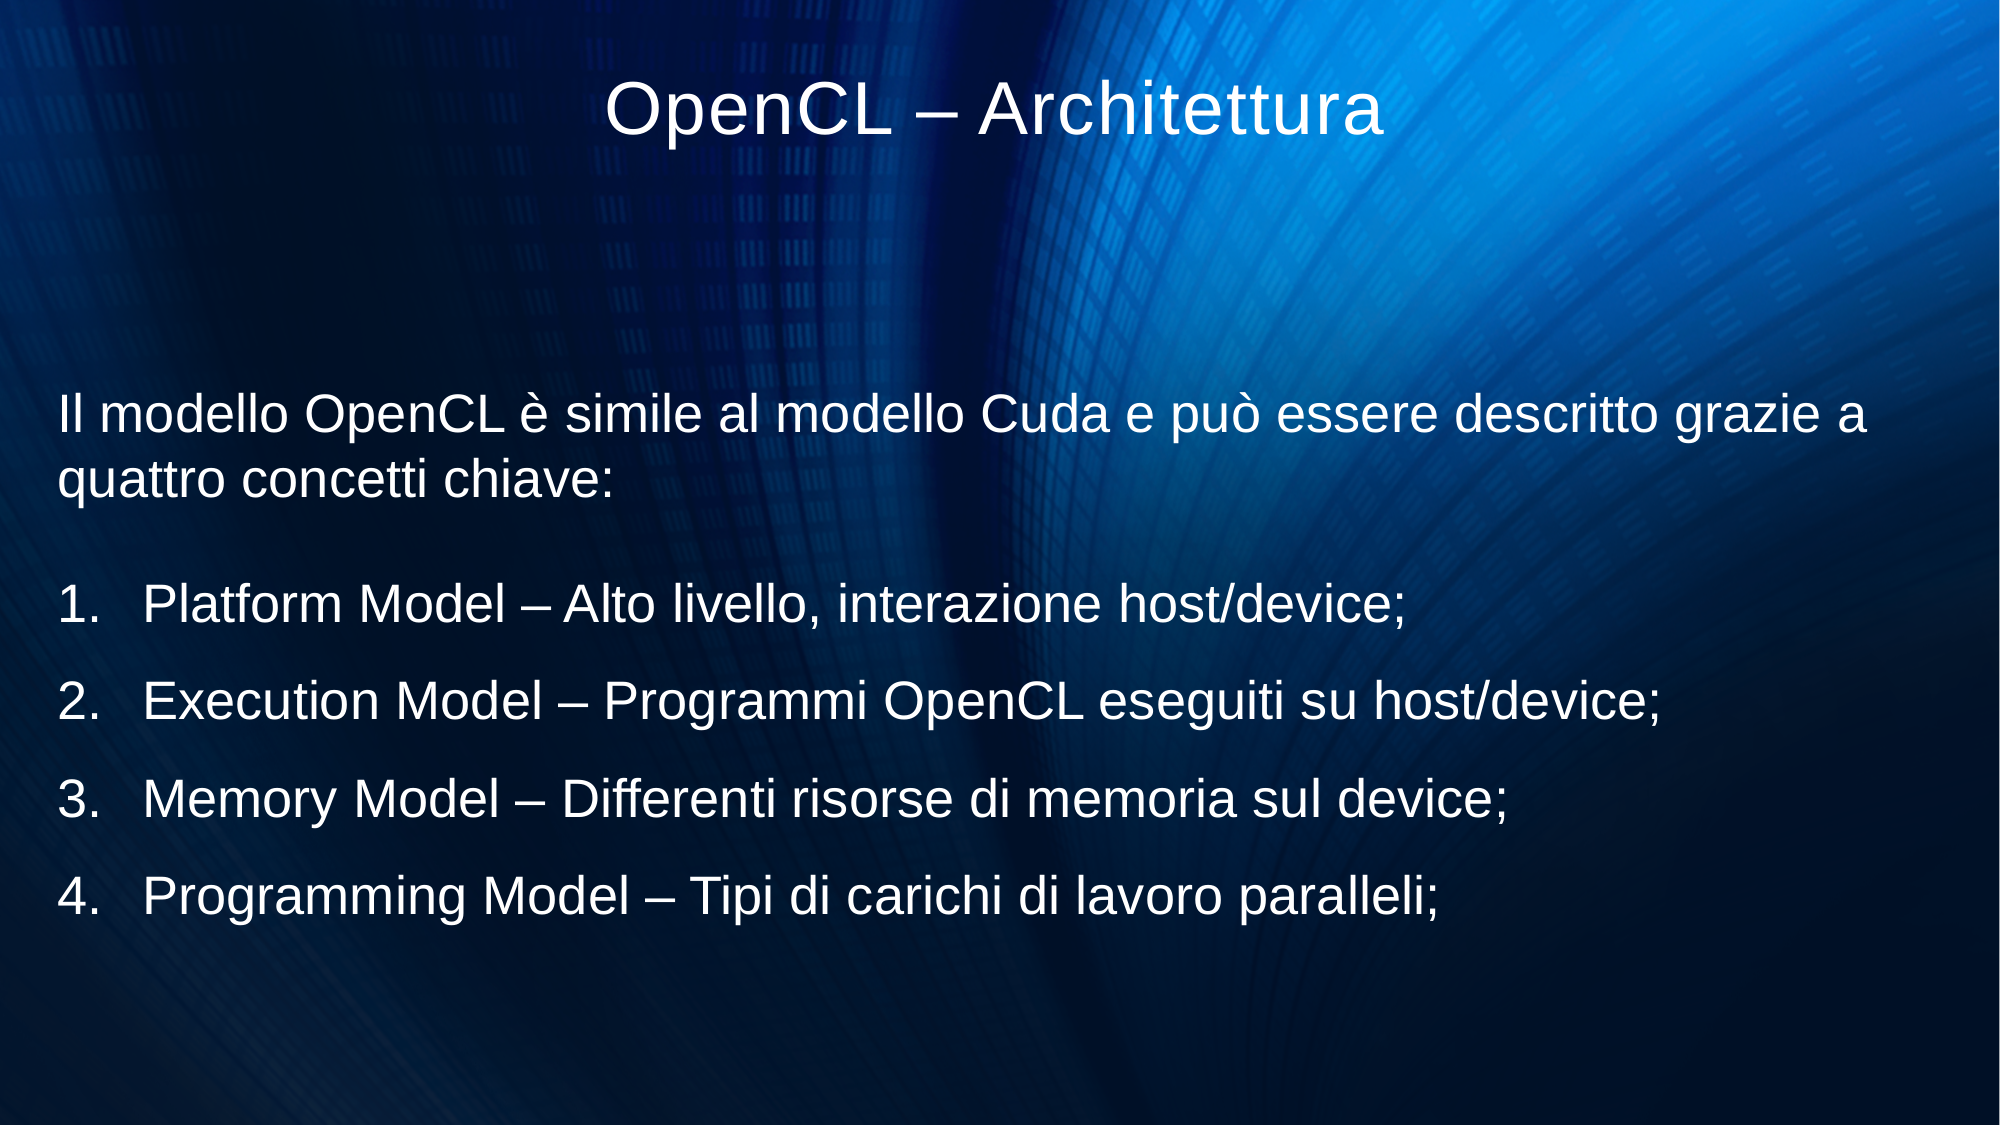

OpenCL – Architettura
Il modello OpenCL è simile al modello Cuda e può essere descritto grazie a quattro concetti chiave:

Platform Model – Alto livello, interazione host/device;
Execution Model – Programmi OpenCL eseguiti su host/device;
Memory Model – Differenti risorse di memoria sul device;
Programming Model – Tipi di carichi di lavoro paralleli;